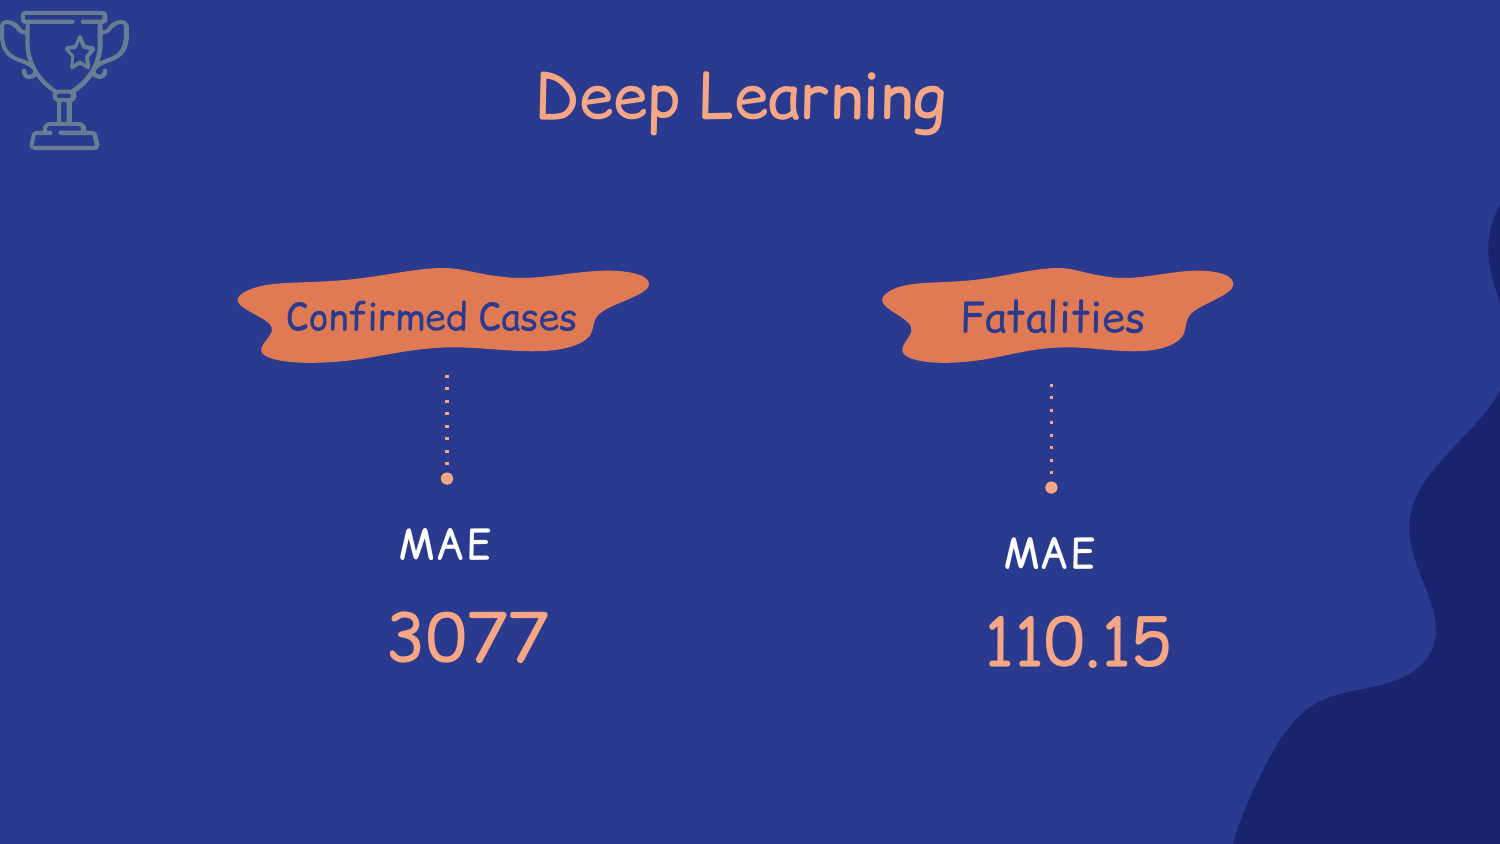

# Deep Learning

Confirmed Cases

Fatalities

MAE
MAE
3077
110.15